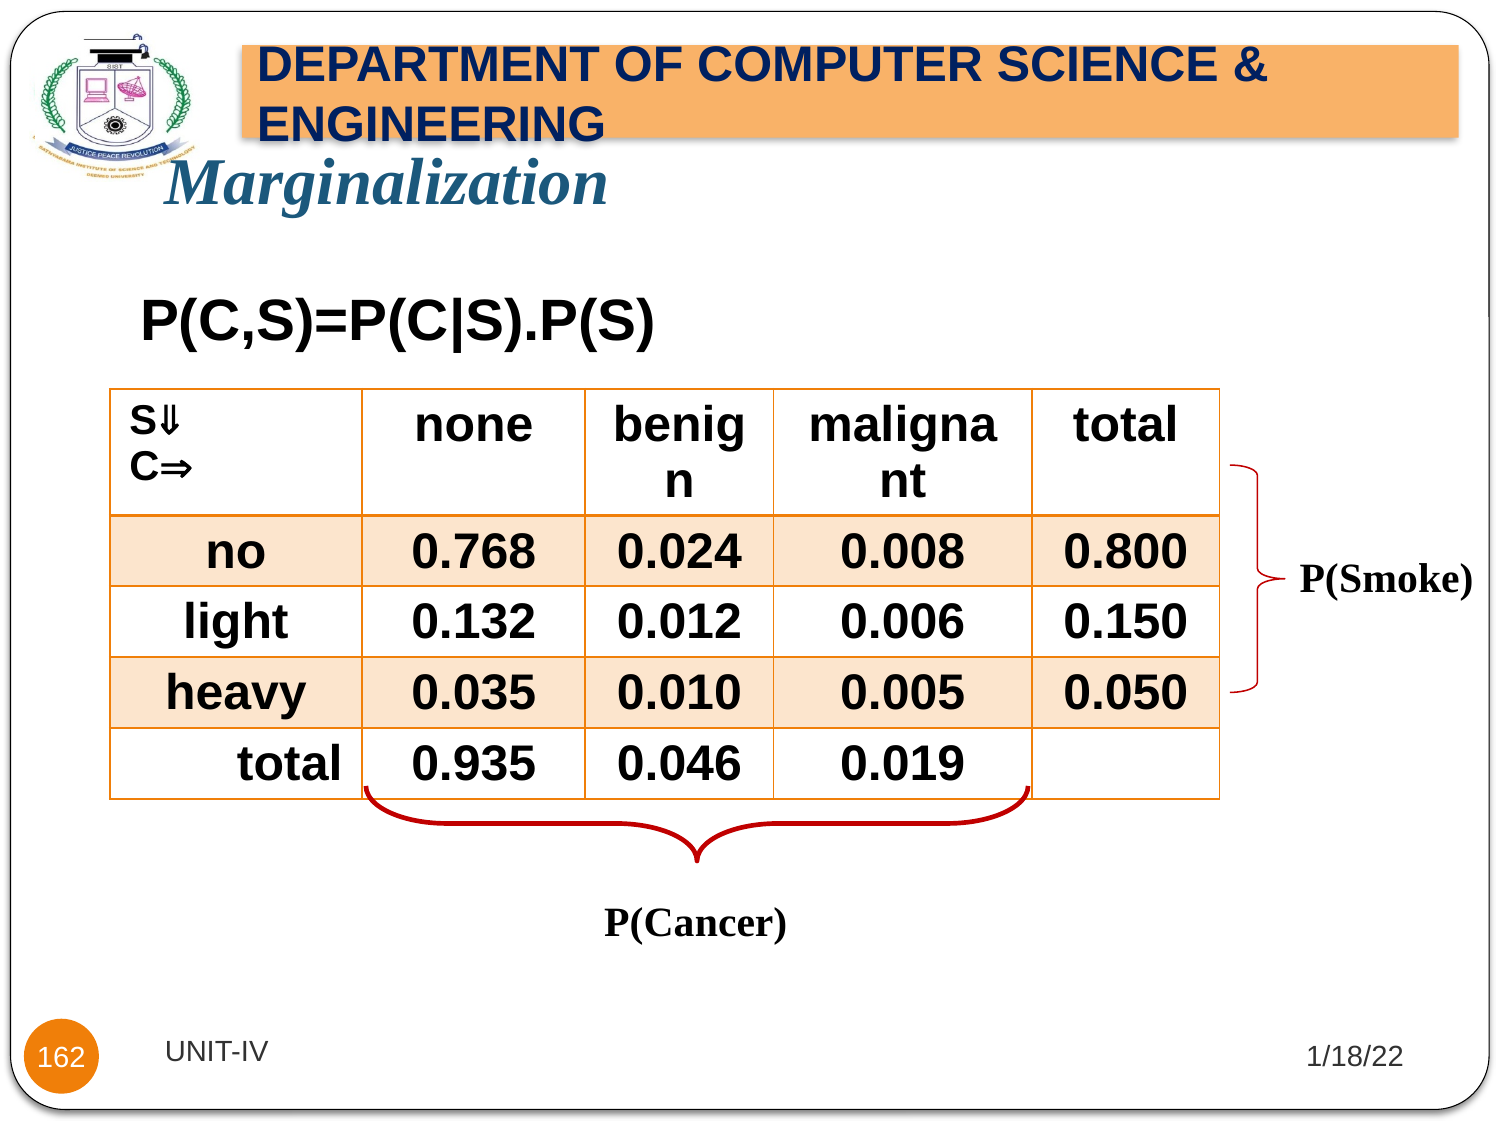

# Marginalization
P(C,S)=P(C|S).P(S)
| S⇓ C⇒ | none | benign | malignant | total |
| --- | --- | --- | --- | --- |
| no | 0.768 | 0.024 | 0.008 | 0.800 |
| light | 0.132 | 0.012 | 0.006 | 0.150 |
| heavy | 0.035 | 0.010 | 0.005 | 0.050 |
| total | 0.935 | 0.046 | 0.019 |  |

P(Smoke)
P(Cancer)
UNIT-IV
1/18/22
162